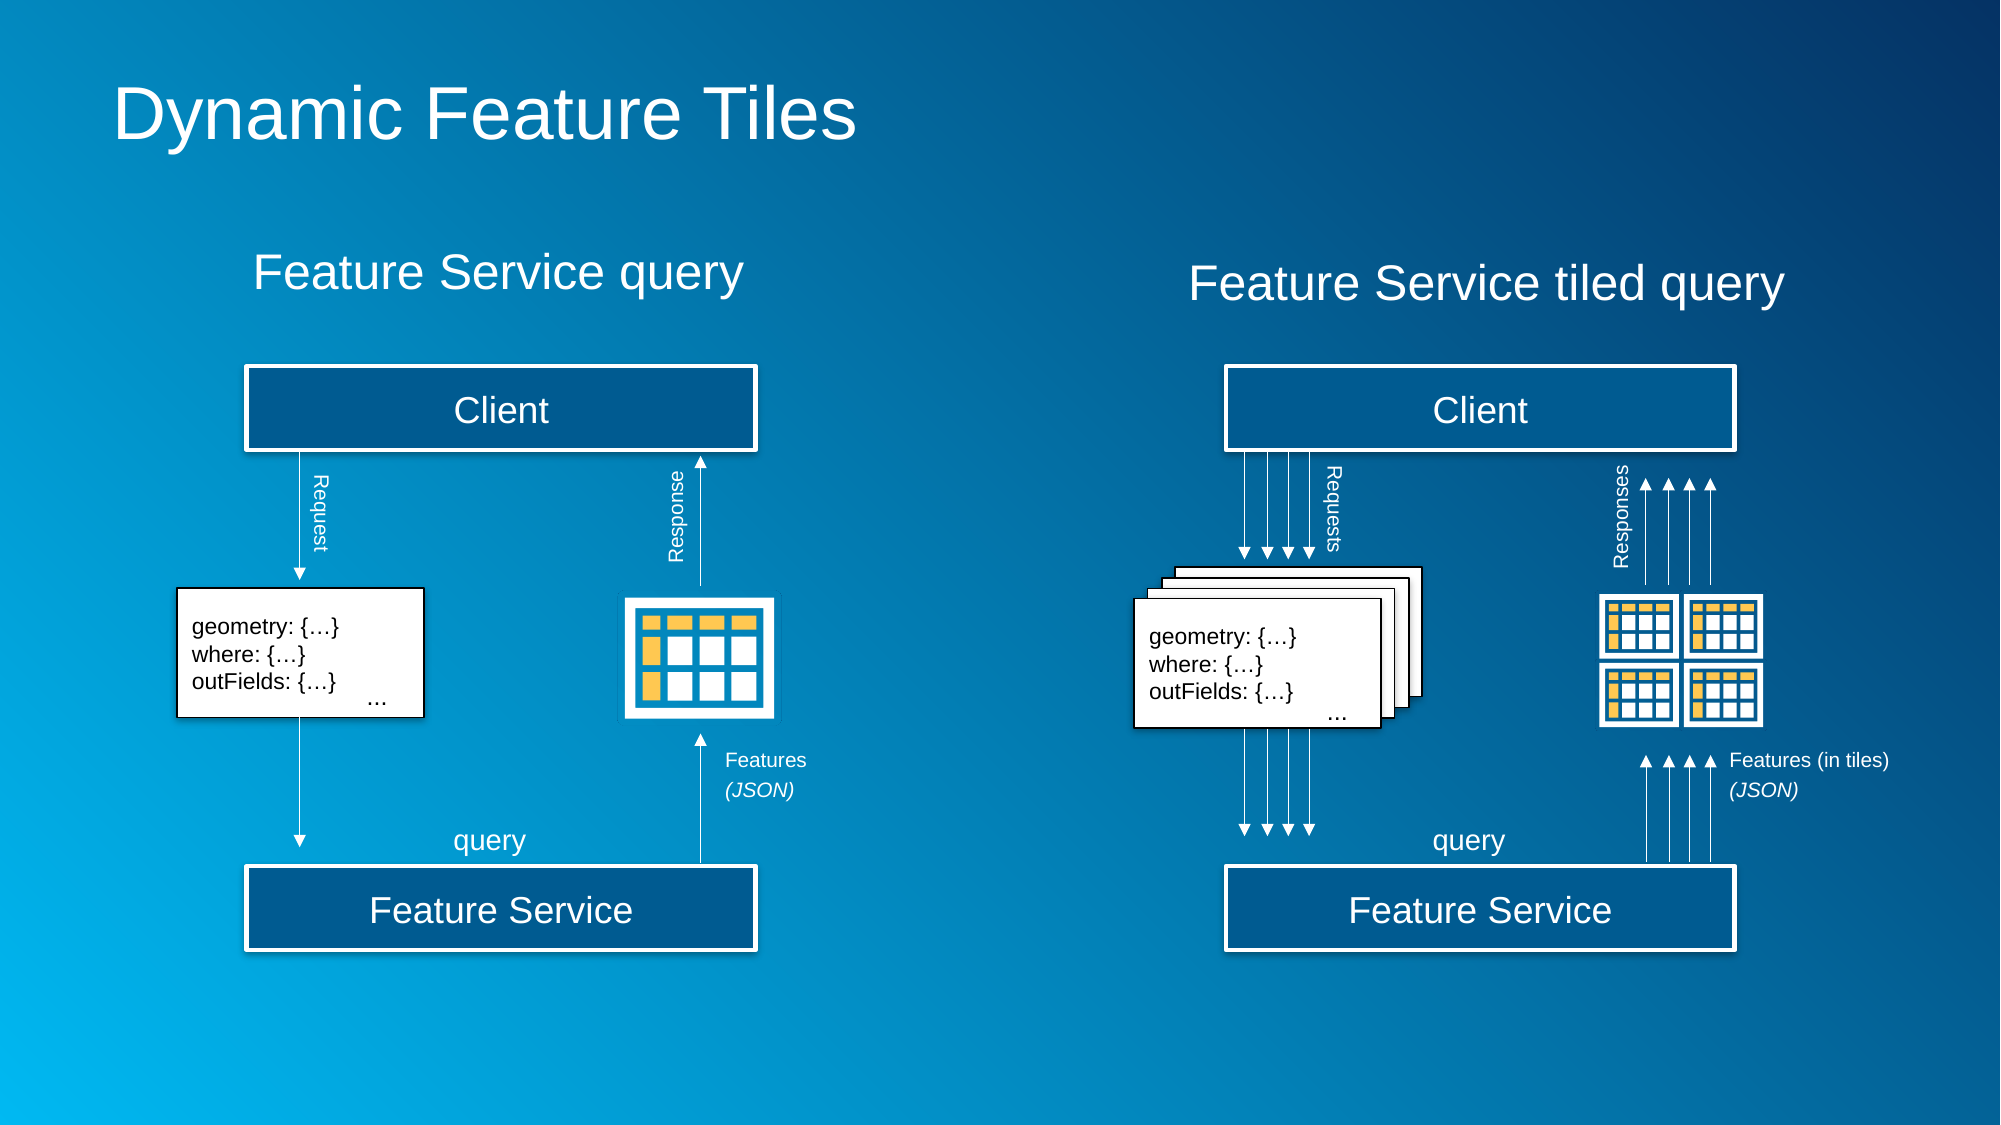

# Dynamic Feature Tiles
Feature Service query
Feature Service tiled query
Client
Response
Request
geometry: {…}
where: {…}
outFields: {…}

...
Features
(JSON)
query
Feature Service
Client
Responses
Requests
level: {…}
row: {…}
column: {…}
level: {…}
row: {…}
column: {…}
level: {…}
row: {…}
column: {…}

geometry: {…}
where: {…}
outFields: {…}

...
Features (in tiles)
(JSON)
query
Feature Service